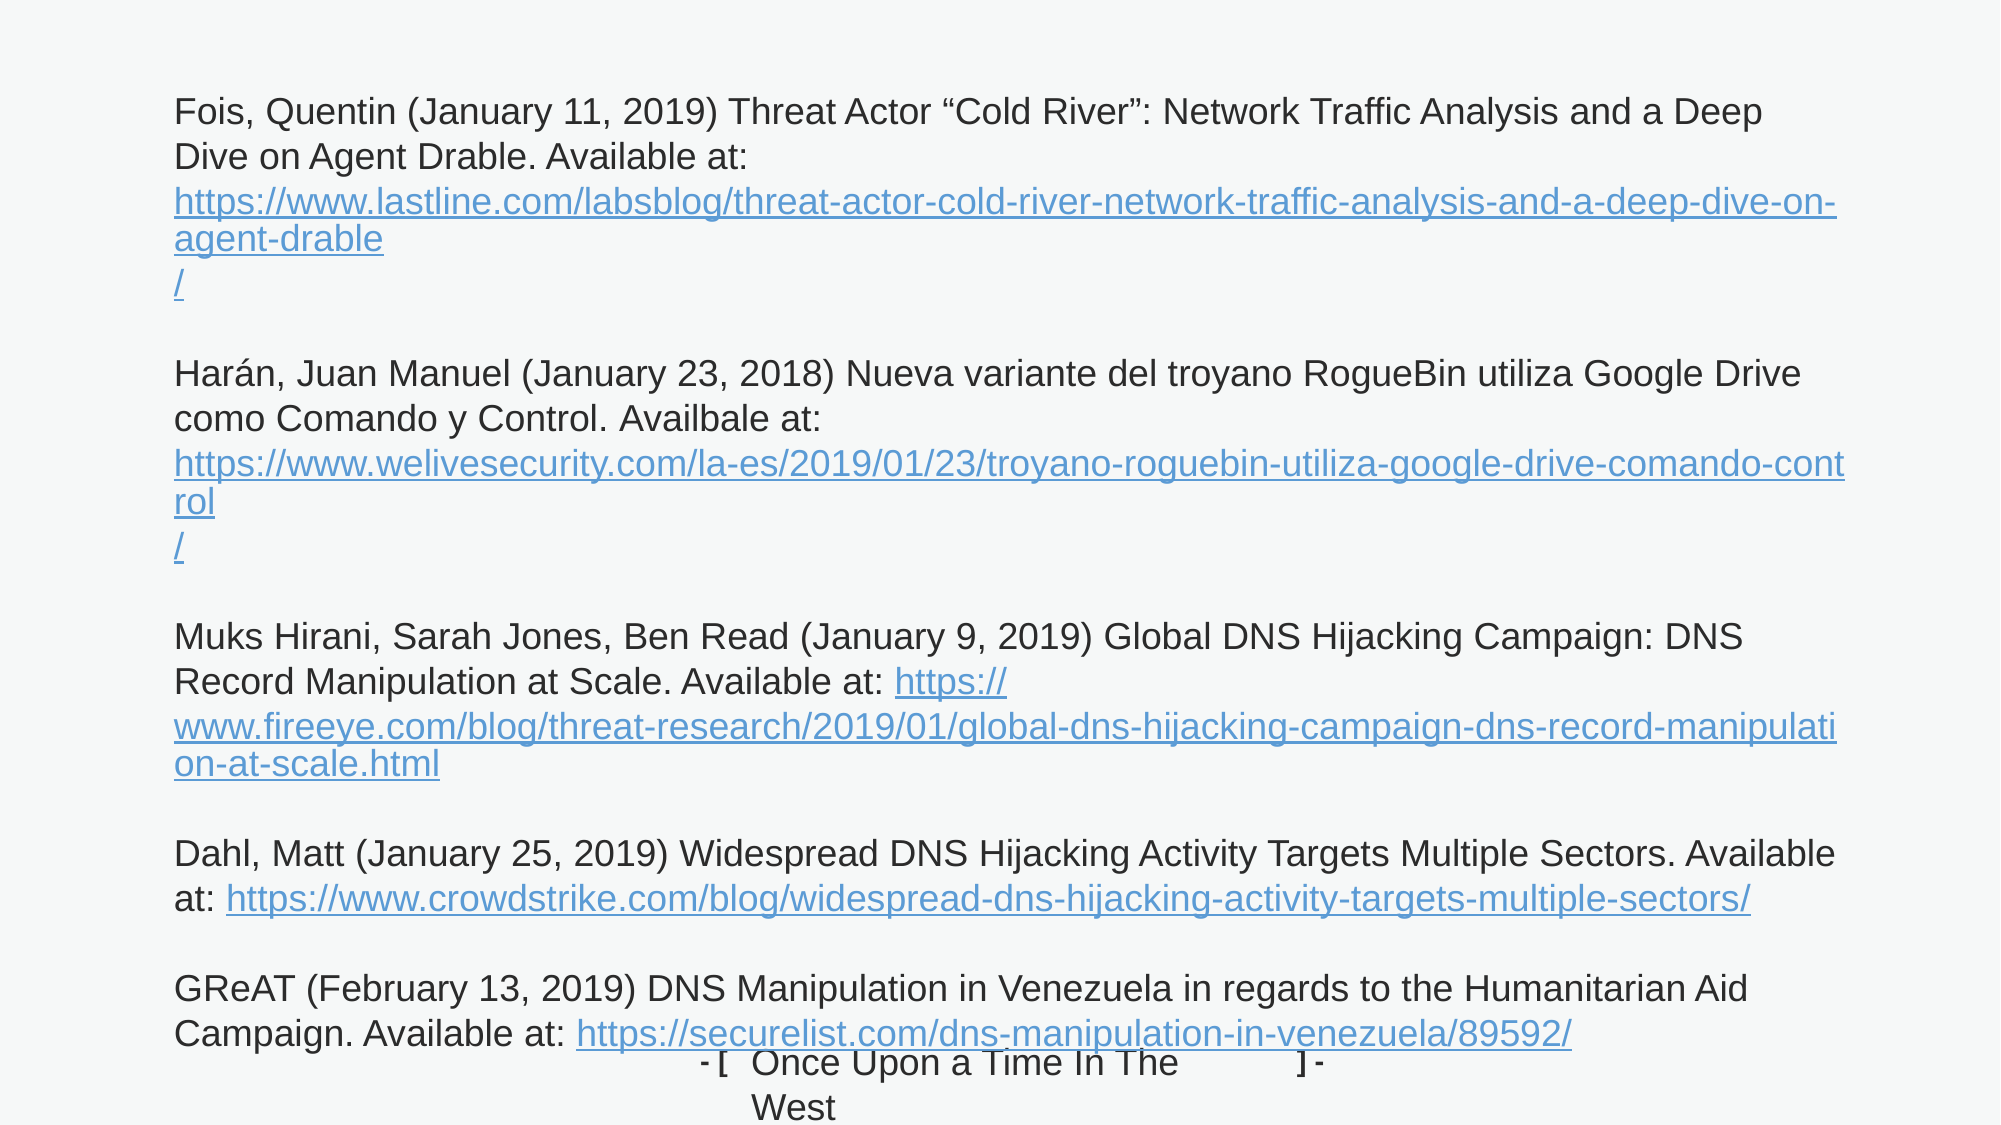

Fois, Quentin (January 11, 2019) Threat Actor “Cold River”: Network Traffic Analysis and a Deep Dive on Agent Drable. Available at: https://www.lastline.com/labsblog/threat-actor-cold-river-network-traffic-analysis-and-a-deep-dive-on-agent-drable/

Harán, Juan Manuel (January 23, 2018) Nueva variante del troyano RogueBin utiliza Google Drive como Comando y Control. Availbale at: https://www.welivesecurity.com/la-es/2019/01/23/troyano-roguebin-utiliza-google-drive-comando-control/

Muks Hirani, Sarah Jones, Ben Read (January 9, 2019) Global DNS Hijacking Campaign: DNS Record Manipulation at Scale. Available at: https://www.fireeye.com/blog/threat-research/2019/01/global-dns-hijacking-campaign-dns-record-manipulation-at-scale.html

Dahl, Matt (January 25, 2019) Widespread DNS Hijacking Activity Targets Multiple Sectors. Available at: https://www.crowdstrike.com/blog/widespread-dns-hijacking-activity-targets-multiple-sectors/

GReAT (February 13, 2019) DNS Manipulation in Venezuela in regards to the Humanitarian Aid Campaign. Available at: https://securelist.com/dns-manipulation-in-venezuela/89592/